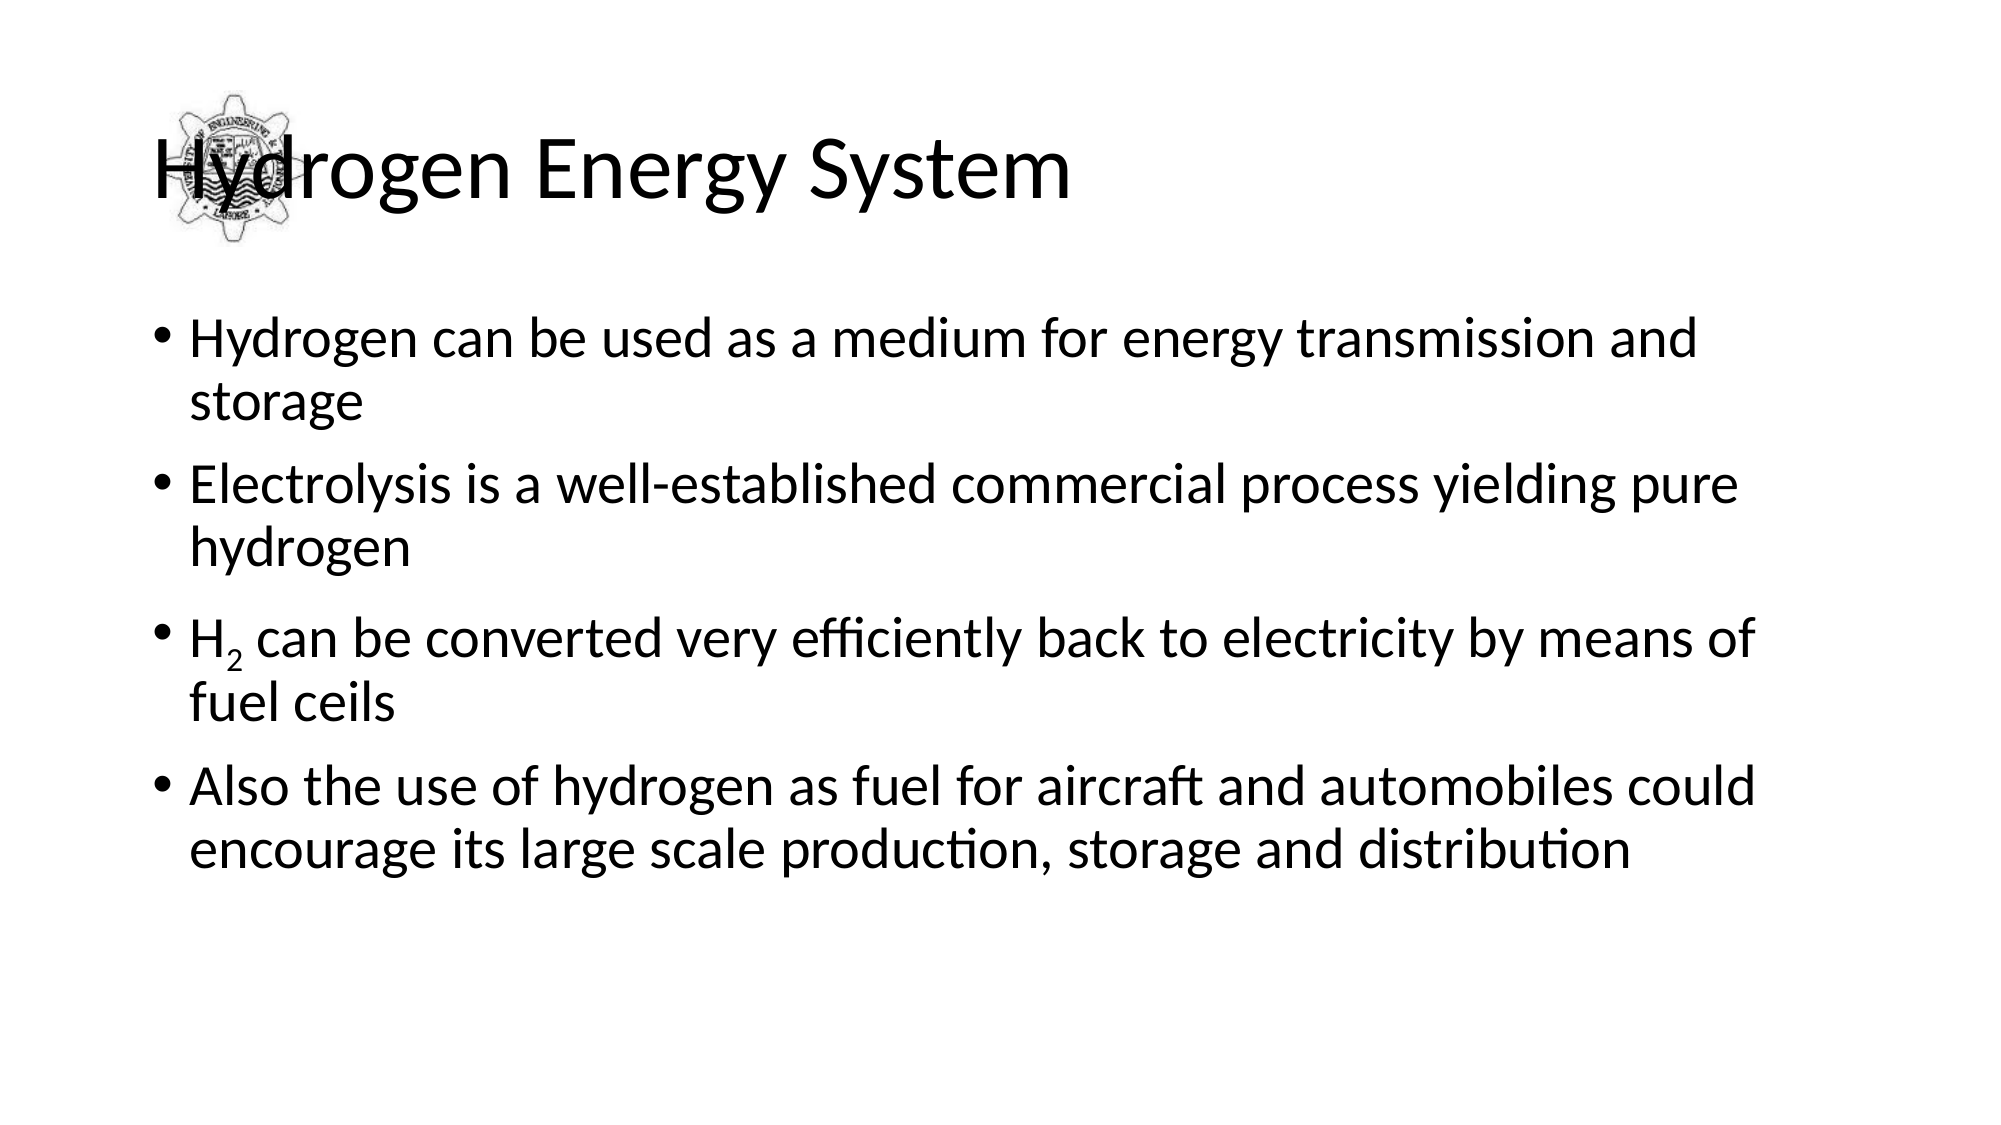

# Hydrogen Energy System
Hydrogen can be used as a medium for energy transmission and storage
Electrolysis is a well-established commercial process yielding pure hydrogen
H2 can be converted very efficiently back to electricity by means of fuel ceils
Also the use of hydrogen as fuel for aircraft and automobiles could encourage its large scale production, storage and distribution